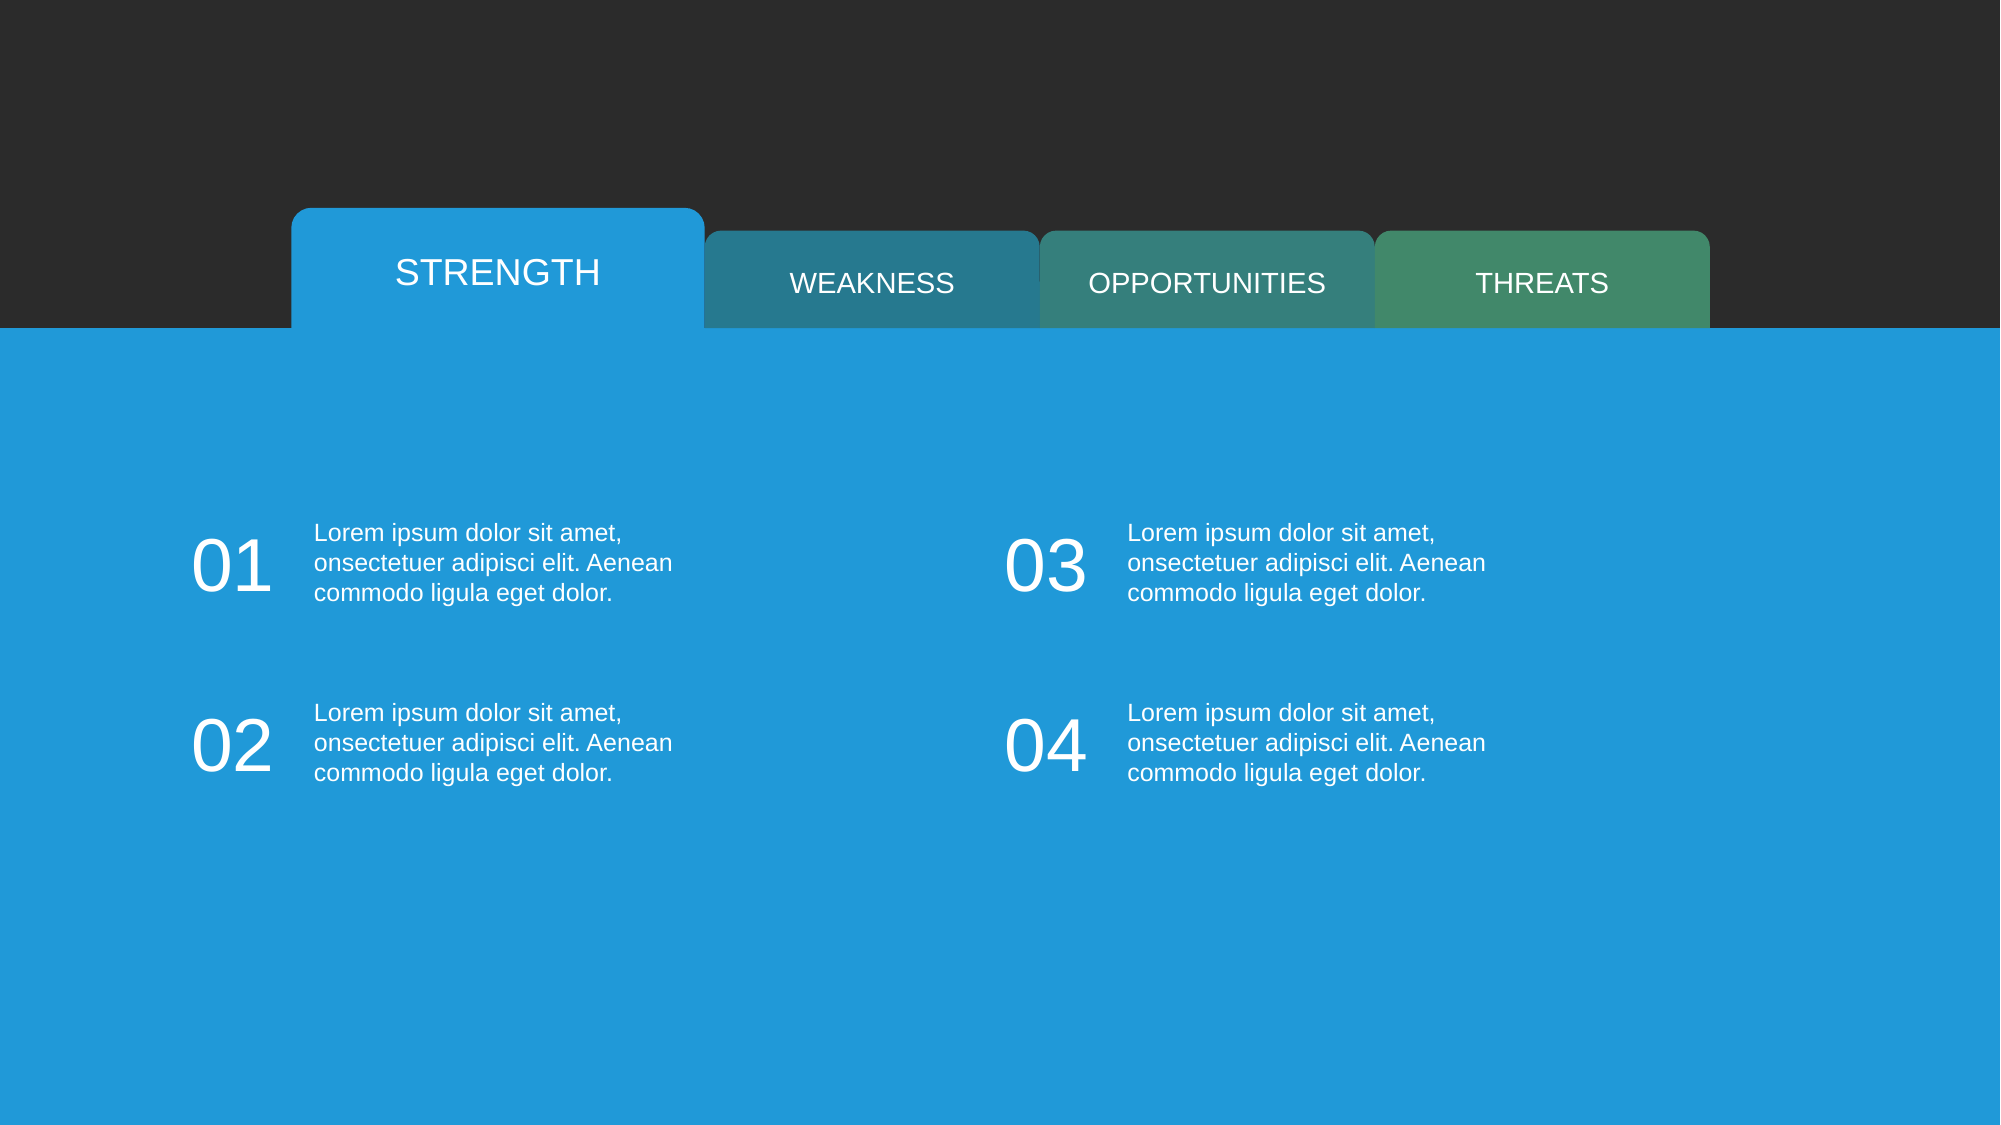

STRENGTH
WEAKNESS
OPPORTUNITIES
THREATS

01
Lorem ipsum dolor sit amet, onsectetuer adipisci elit. Aenean commodo ligula eget dolor.
03
Lorem ipsum dolor sit amet, onsectetuer adipisci elit. Aenean commodo ligula eget dolor.
02
Lorem ipsum dolor sit amet, onsectetuer adipisci elit. Aenean commodo ligula eget dolor.
04
Lorem ipsum dolor sit amet, onsectetuer adipisci elit. Aenean commodo ligula eget dolor.